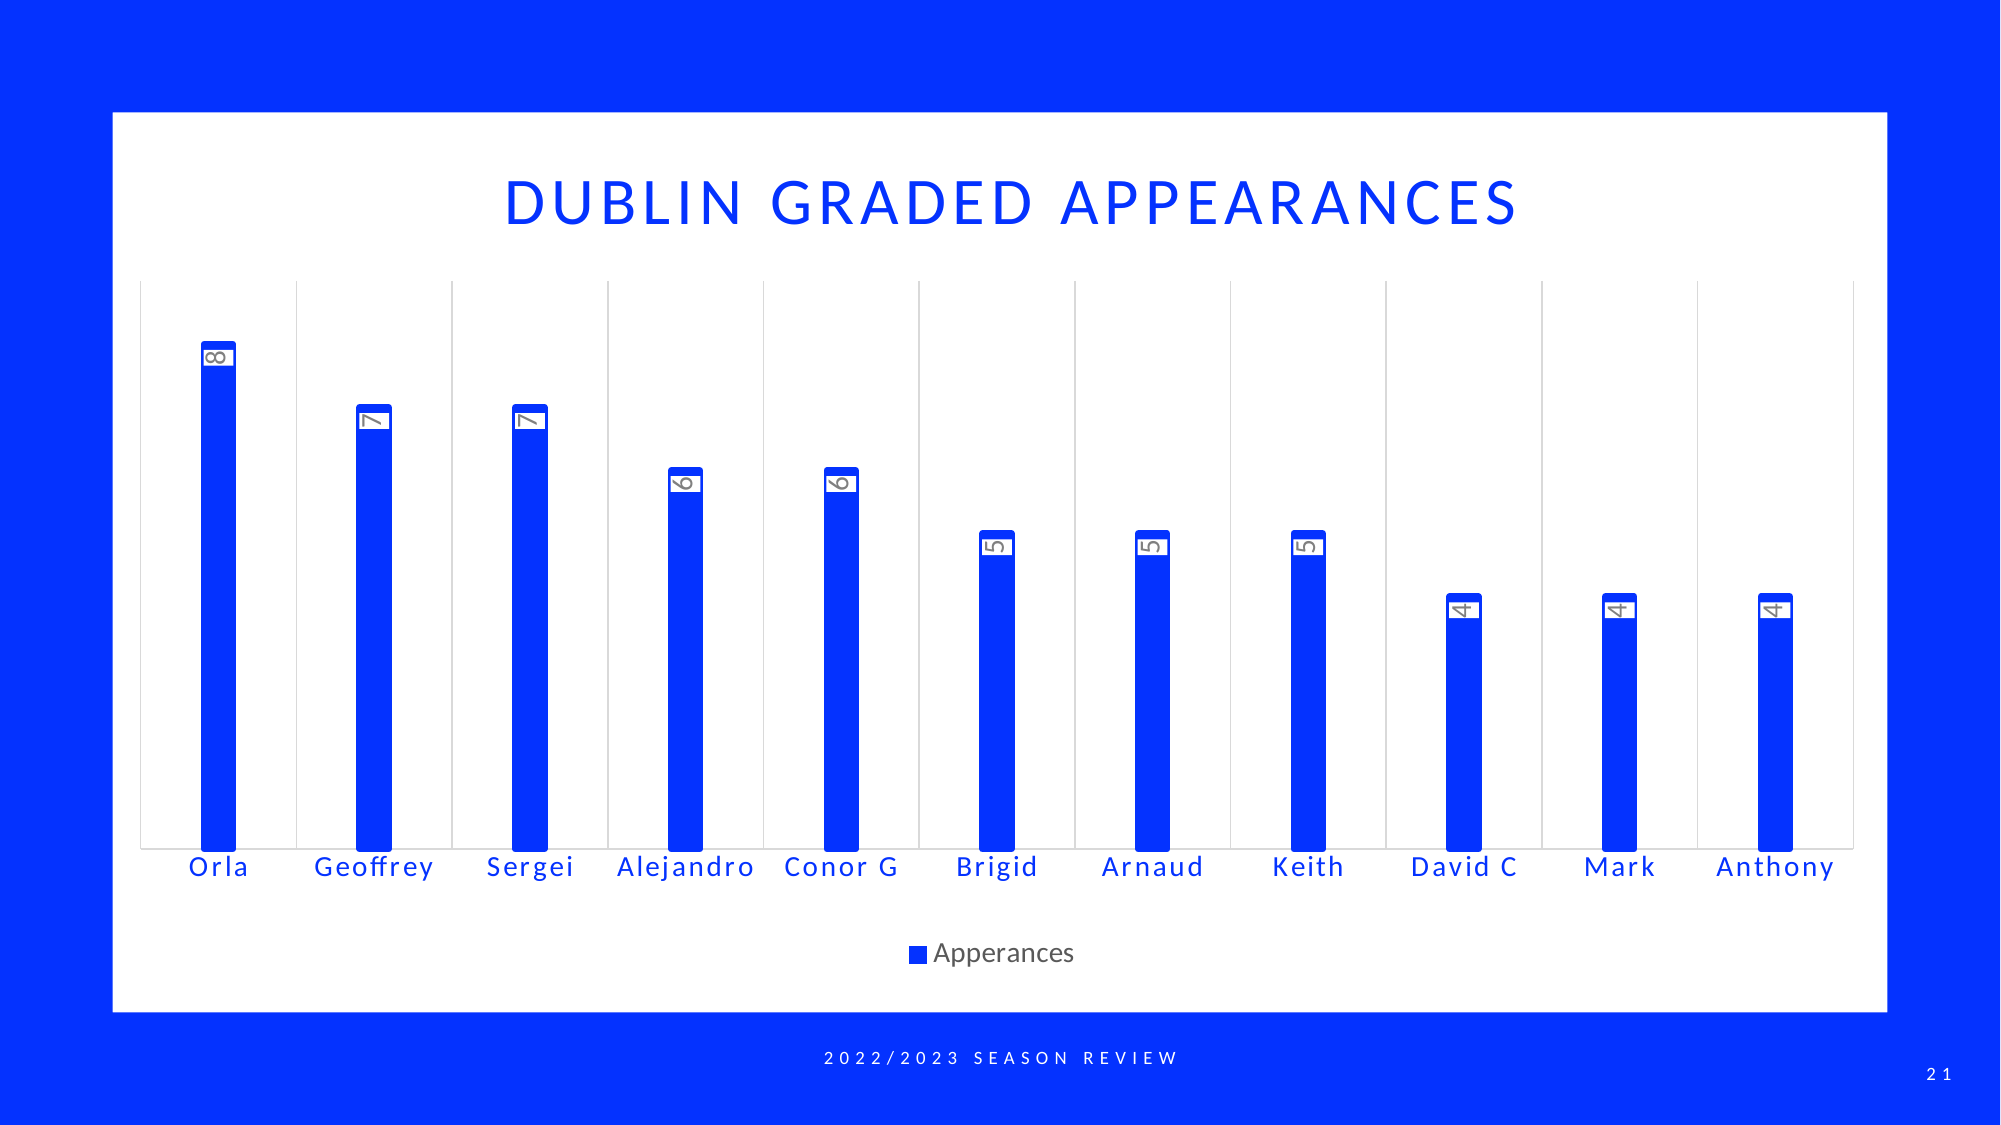

# Dublin graded APPEARANCES

### Chart

| Category | Apperances |
|---|---|
| Orla | 8.0 |
| Geoffrey | 7.0 |
| Sergei | 7.0 |
| Alejandro | 6.0 |
| Conor G | 6.0 |
| Brigid | 5.0 |
| Arnaud | 5.0 |
| Keith | 5.0 |
| David C | 4.0 |
| Mark | 4.0 |
| Anthony | 4.0 |
2022/2023 Season Review
21